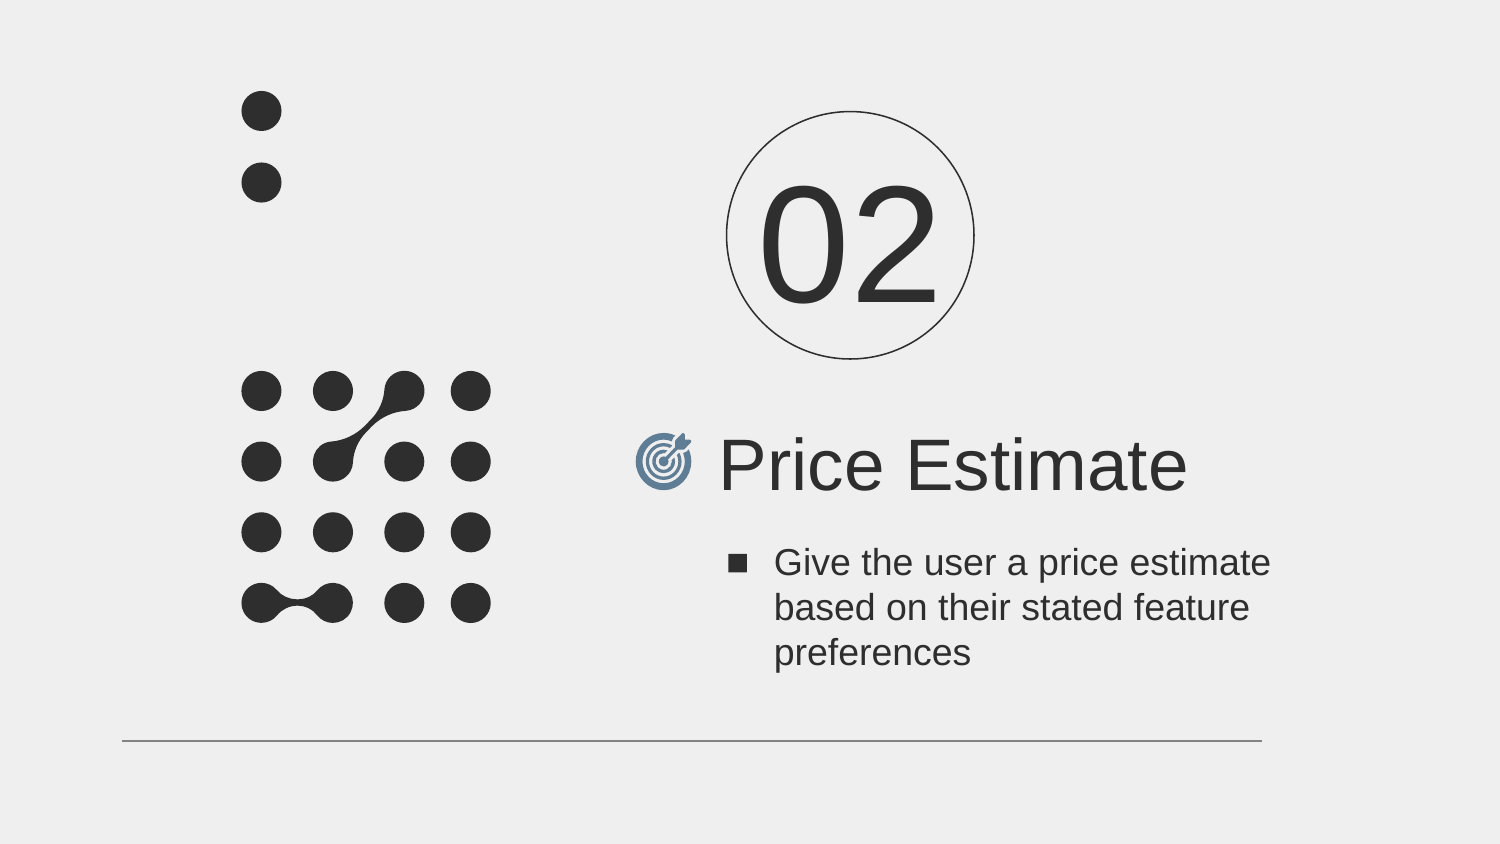

# 02

Price Estimate

Give the user a price estimate based on their stated feature preferences